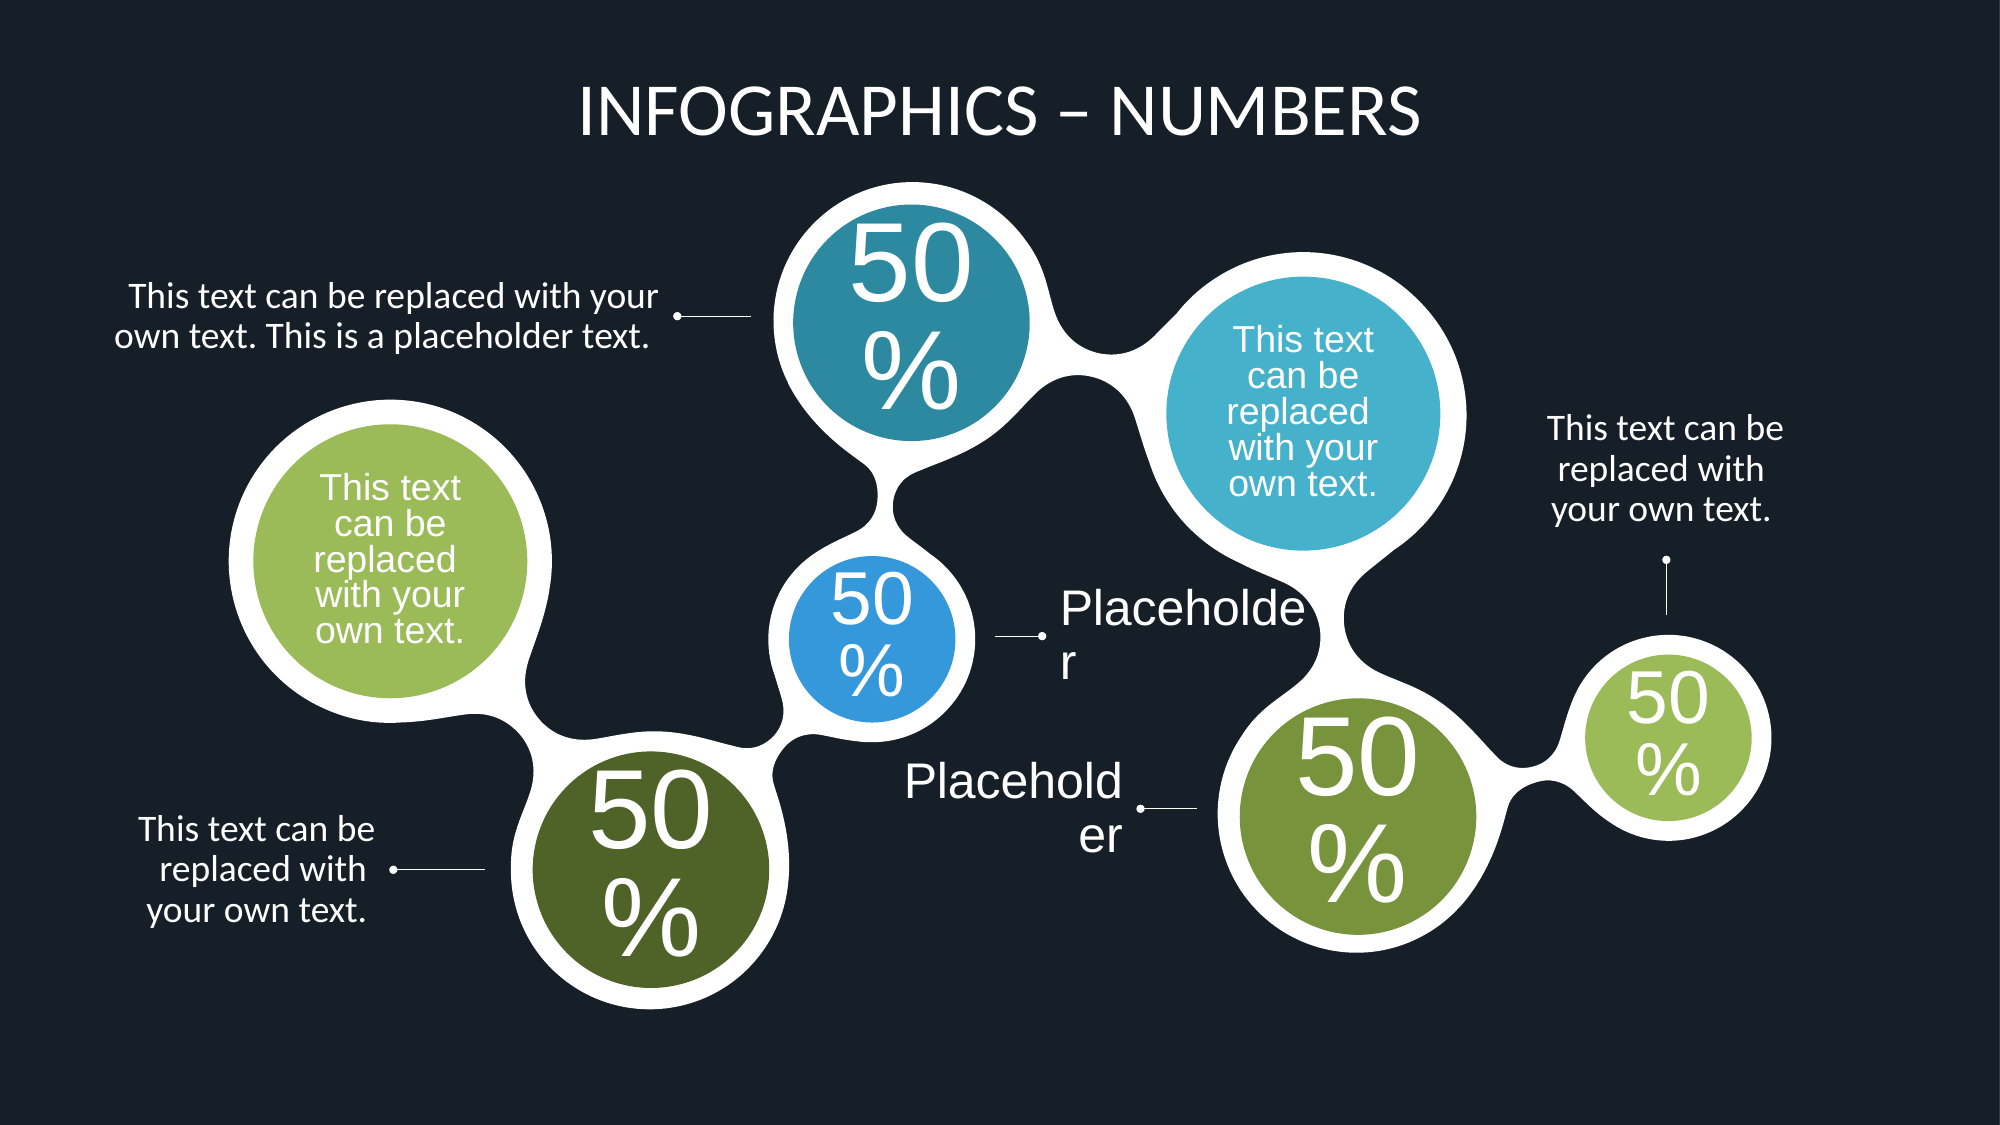

# Infographics – Numbers

50%
This text can be replaced
with your own text.
This text can be replaced
with your own text.
50%
50%
50%
50%
This text can be replaced with your own text. This is a placeholder text.
This text can be replaced with
your own text.
Placeholder
Placeholder
This text can be replaced with
your own text.